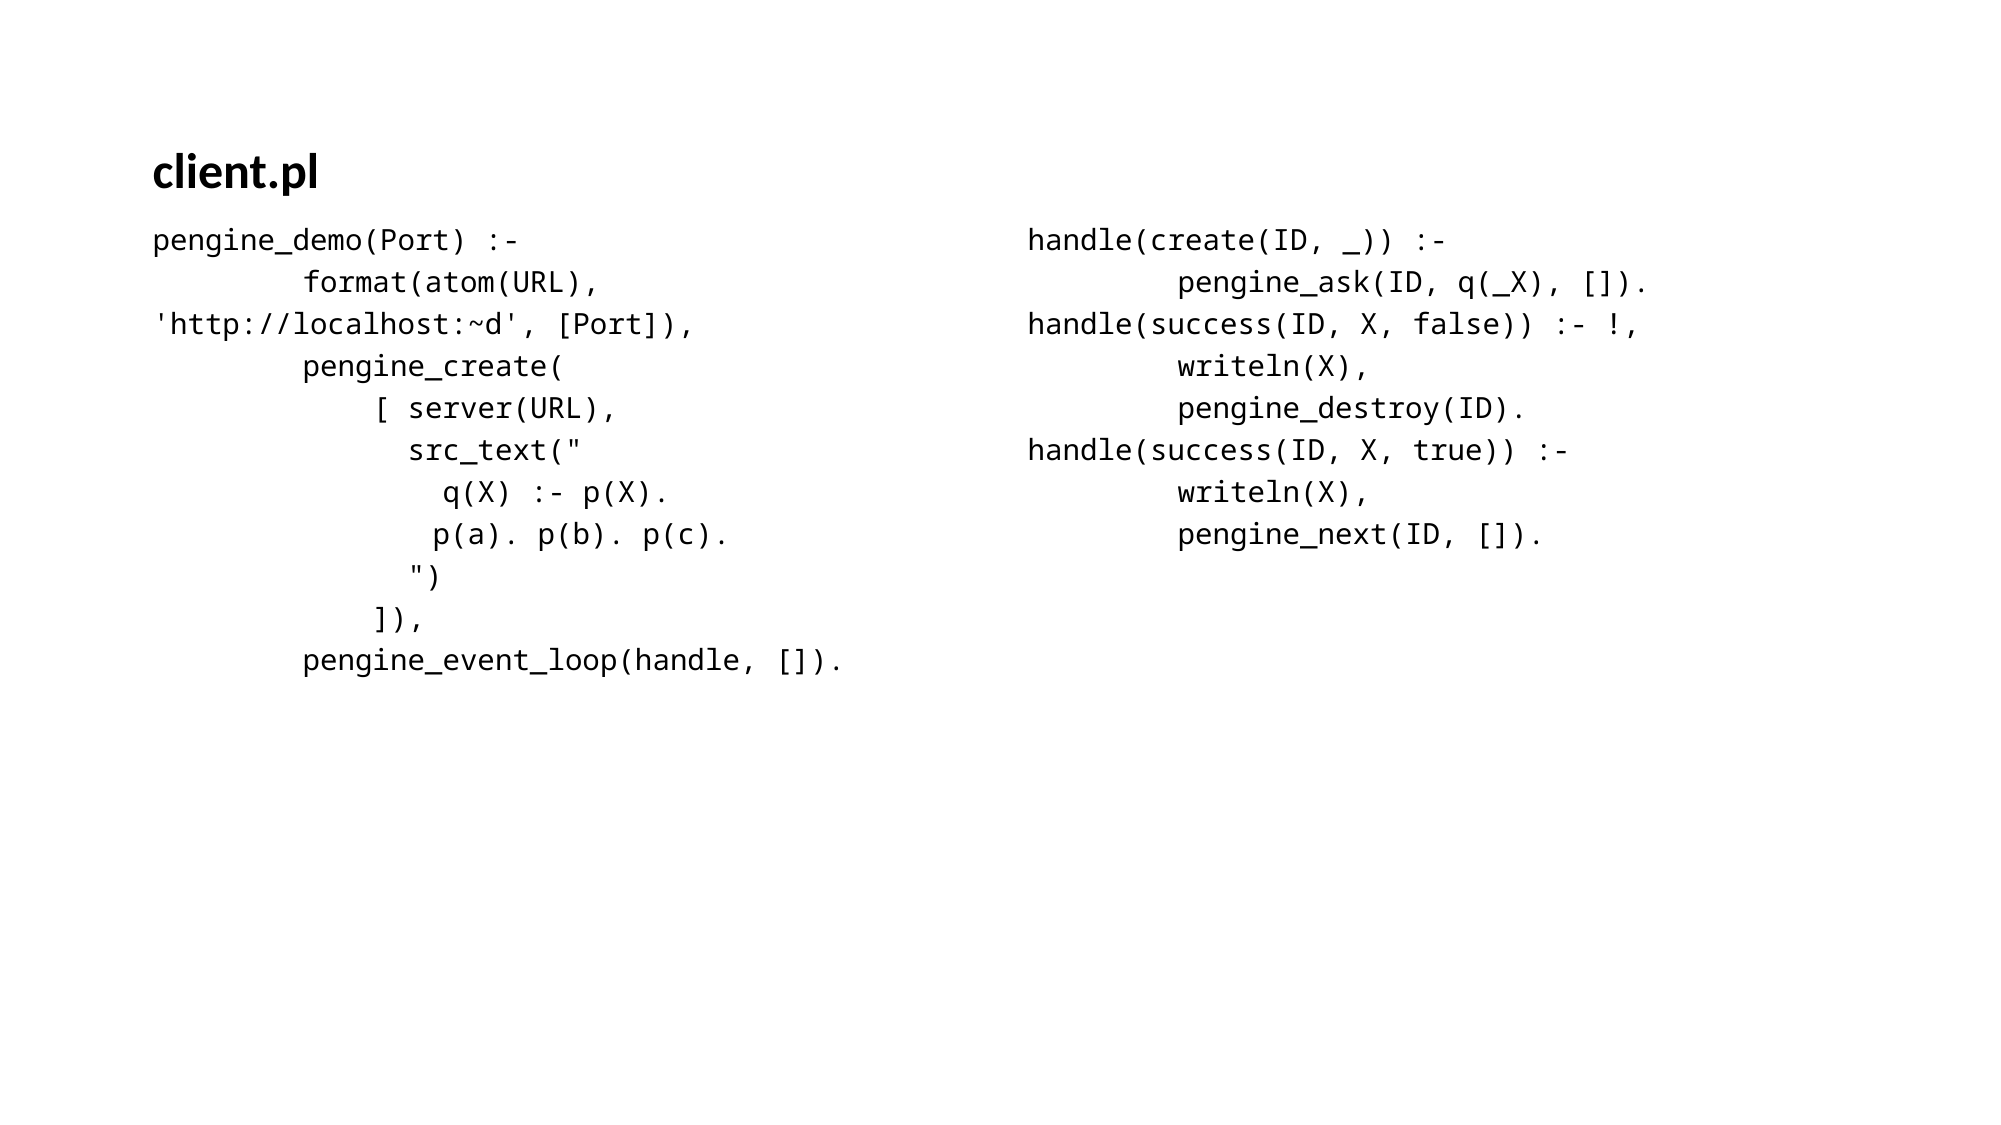

client.pl
pengine_demo(Port) :-
	format(atom(URL), 'http://localhost:~d', [Port]),
	pengine_create(
	    [ server(URL),
	      src_text("
	        q(X) :- p(X).
                p(a). p(b). p(c).
	      ")
	    ]),
	pengine_event_loop(handle, []).

handle(create(ID, _)) :-
	pengine_ask(ID, q(_X), []).
handle(success(ID, X, false)) :- !,
	writeln(X),
	pengine_destroy(ID).
handle(success(ID, X, true)) :-
	writeln(X),
	pengine_next(ID, []).